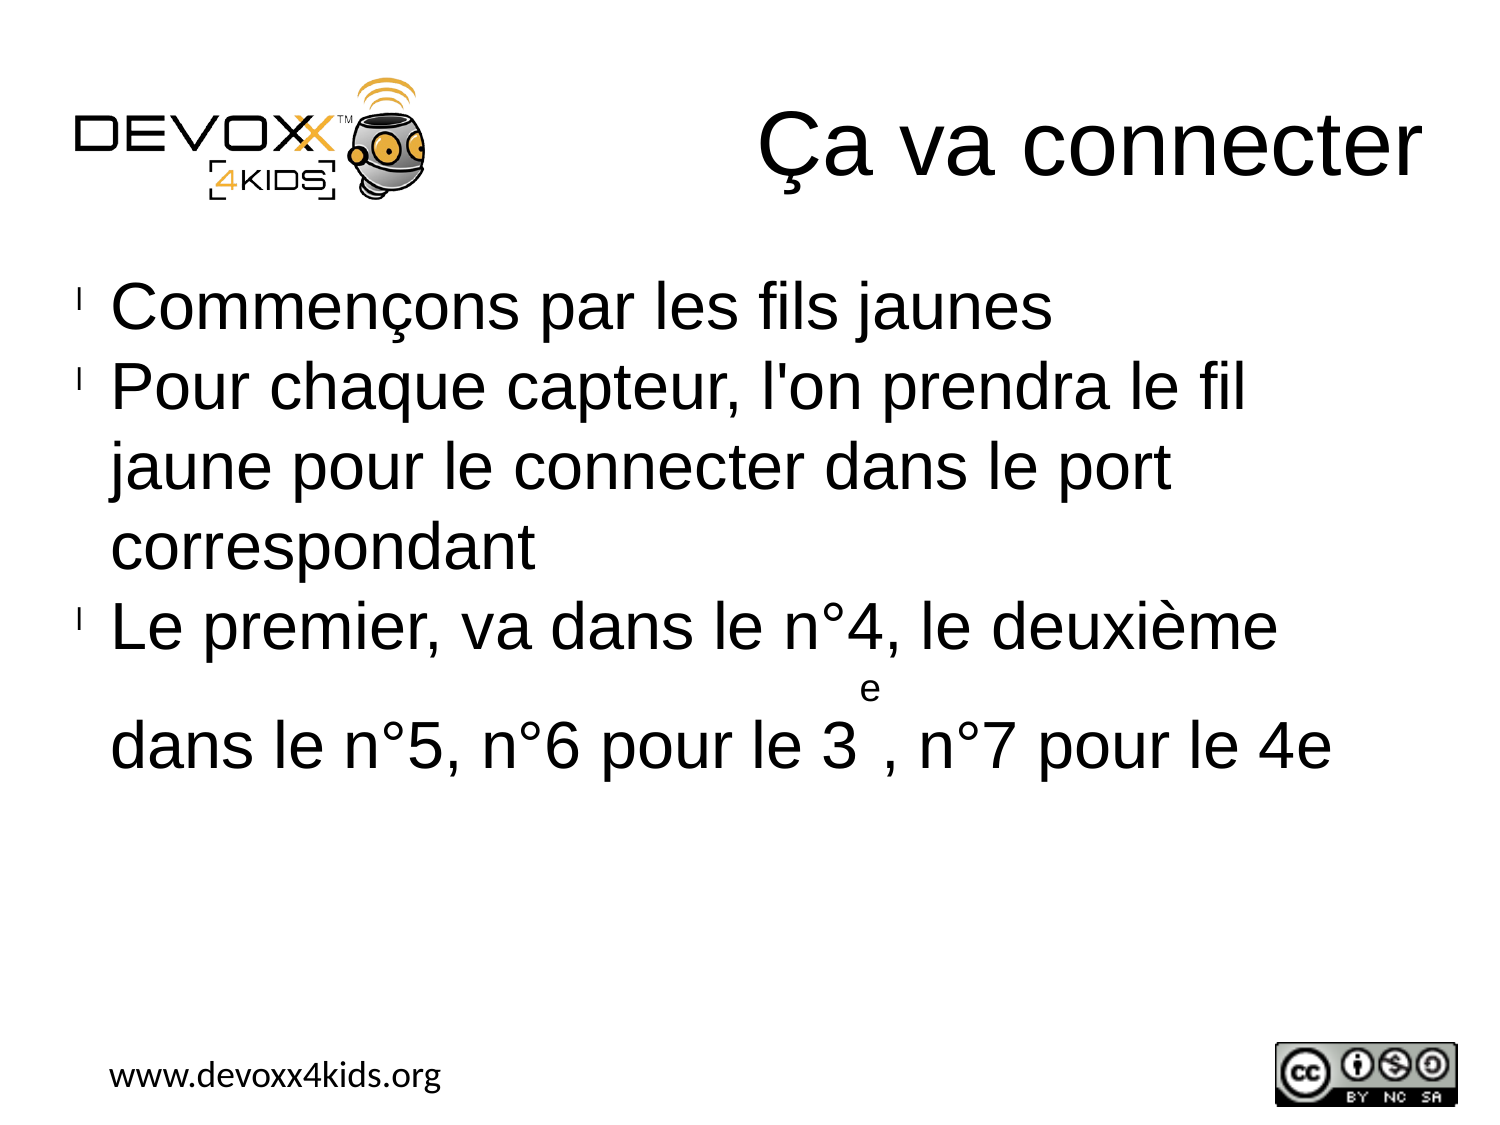

Ça va connecter
Commençons par les fils jaunes
Pour chaque capteur, l'on prendra le fil jaune pour le connecter dans le port correspondant
Le premier, va dans le n°4, le deuxième dans le n°5, n°6 pour le 3e, n°7 pour le 4e